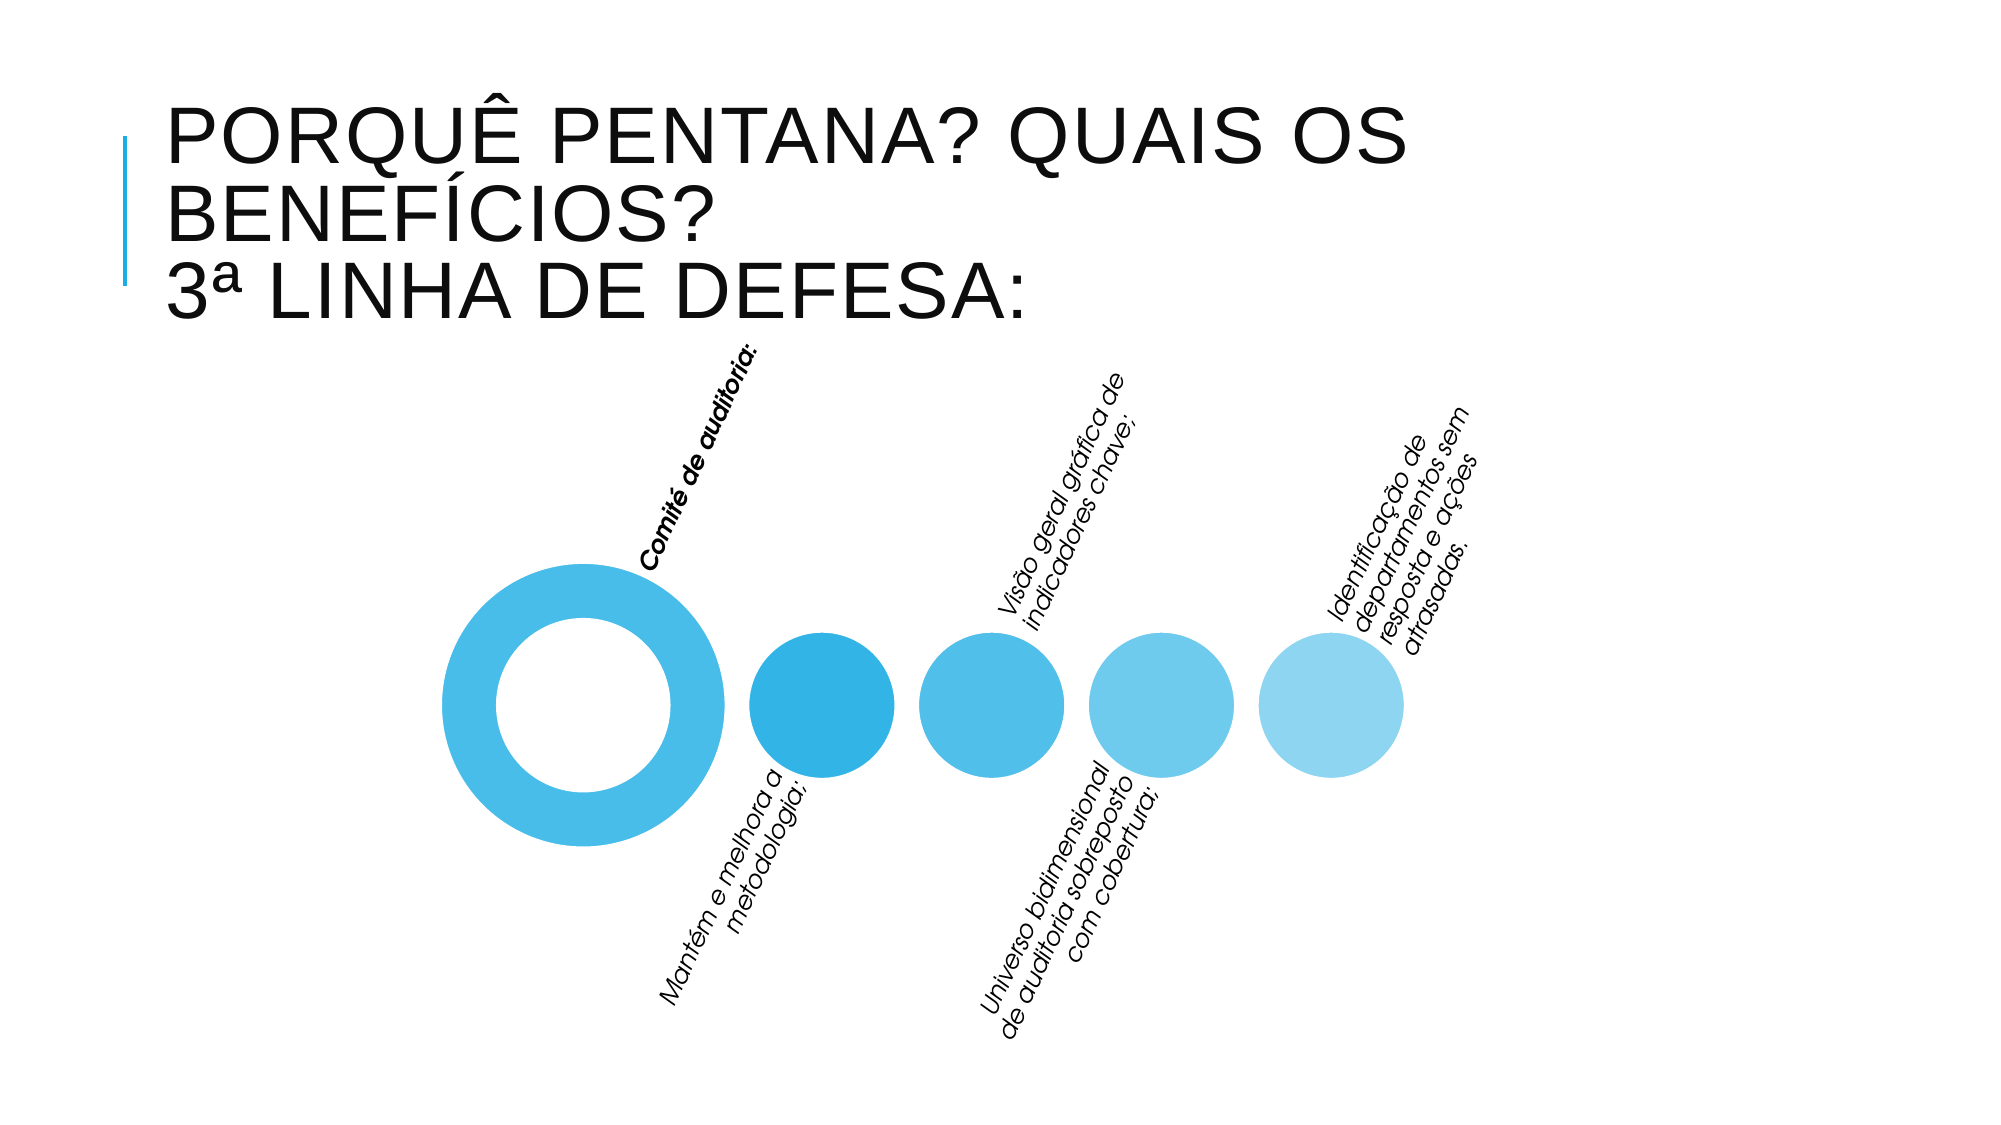

# Porquê Pentana? Quais os benefícios? 3ª Linha de Defesa:
Comité de auditoria:
Mantém e melhora a metodologia;
Visão geral gráfica de indicadores chave;
Universo bidimensional de auditoria sobreposto com cobertura;
Identificação de departamentos sem resposta e ações atrasadas.